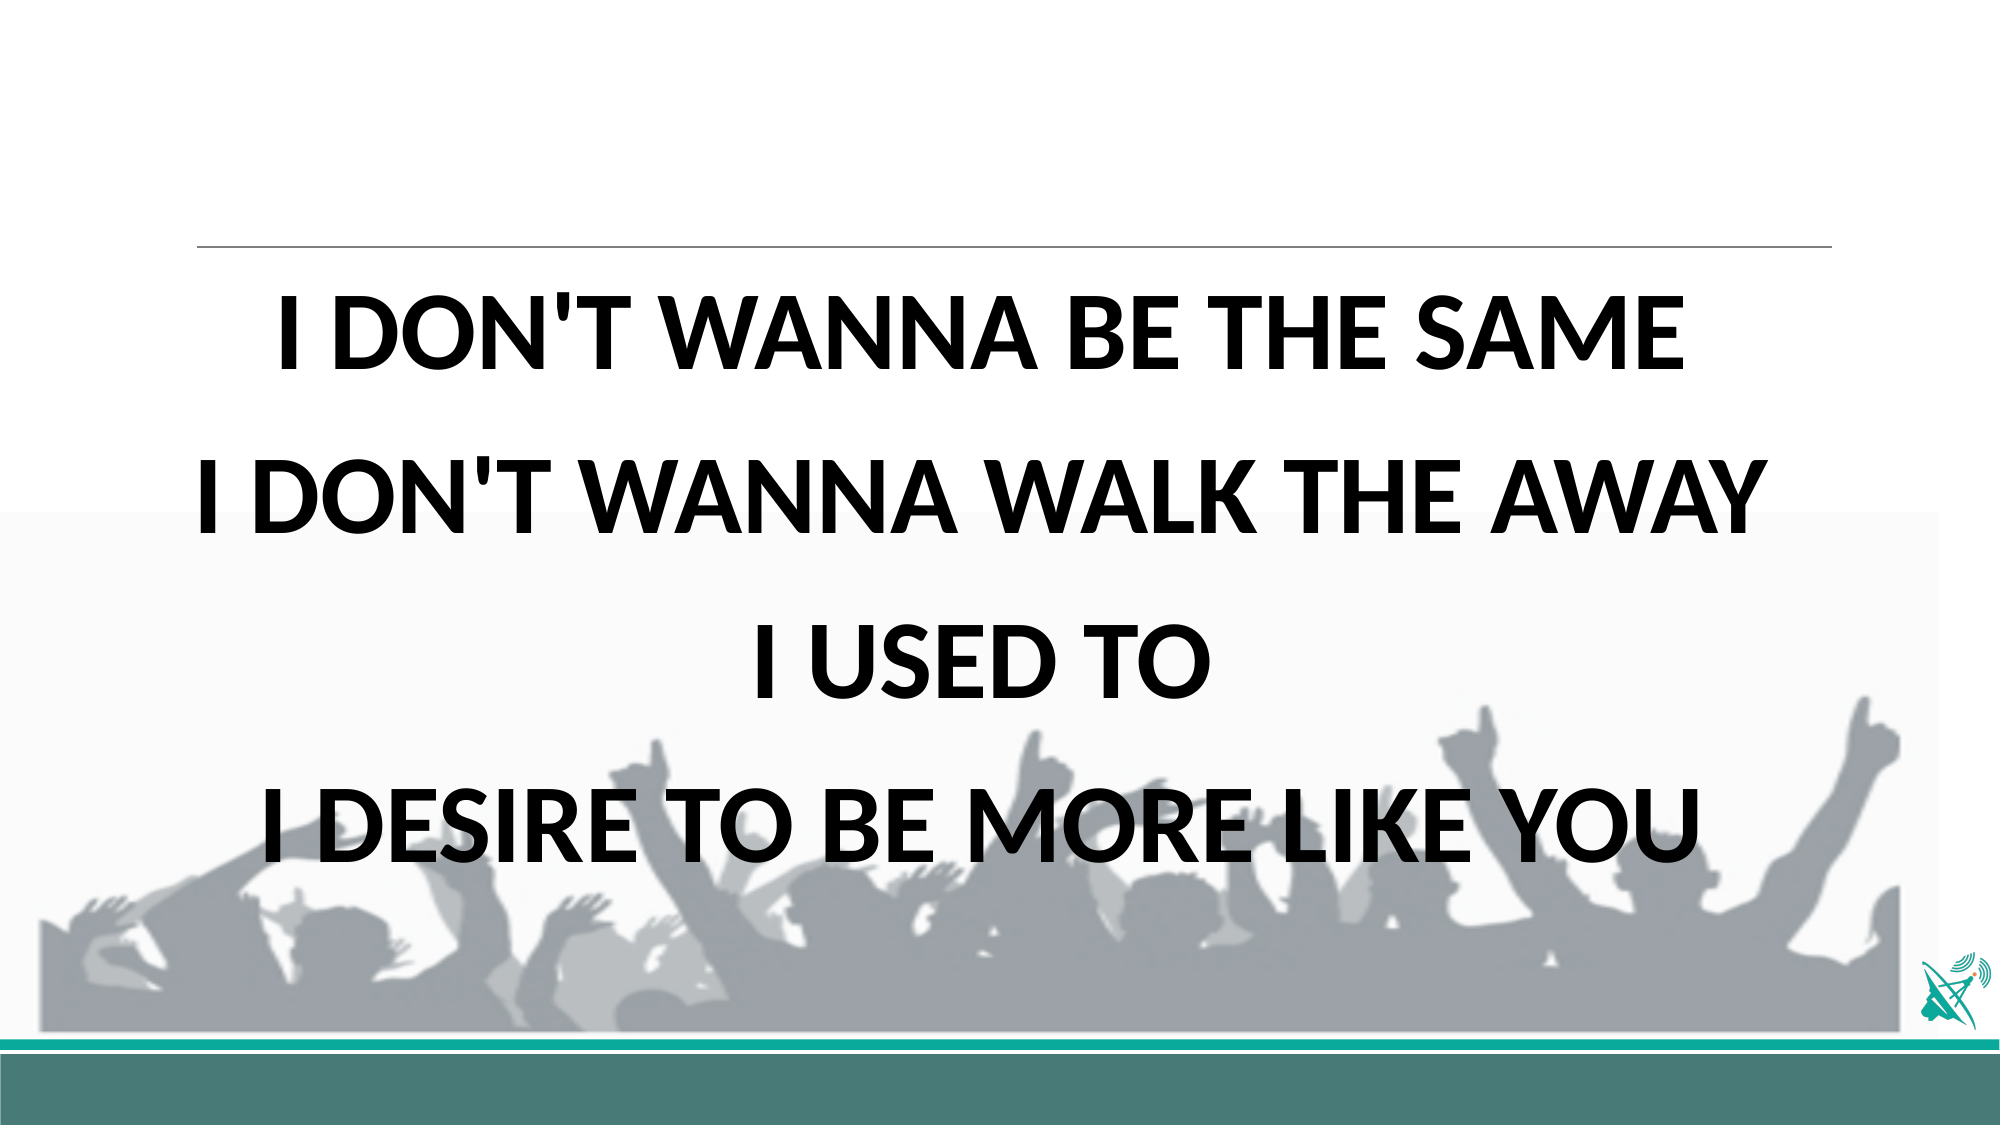

I DON'T WANNA BE THE SAME
I DON'T WANNA WALK THE AWAY
I USED TO
I DESIRE TO BE MORE LIKE YOU